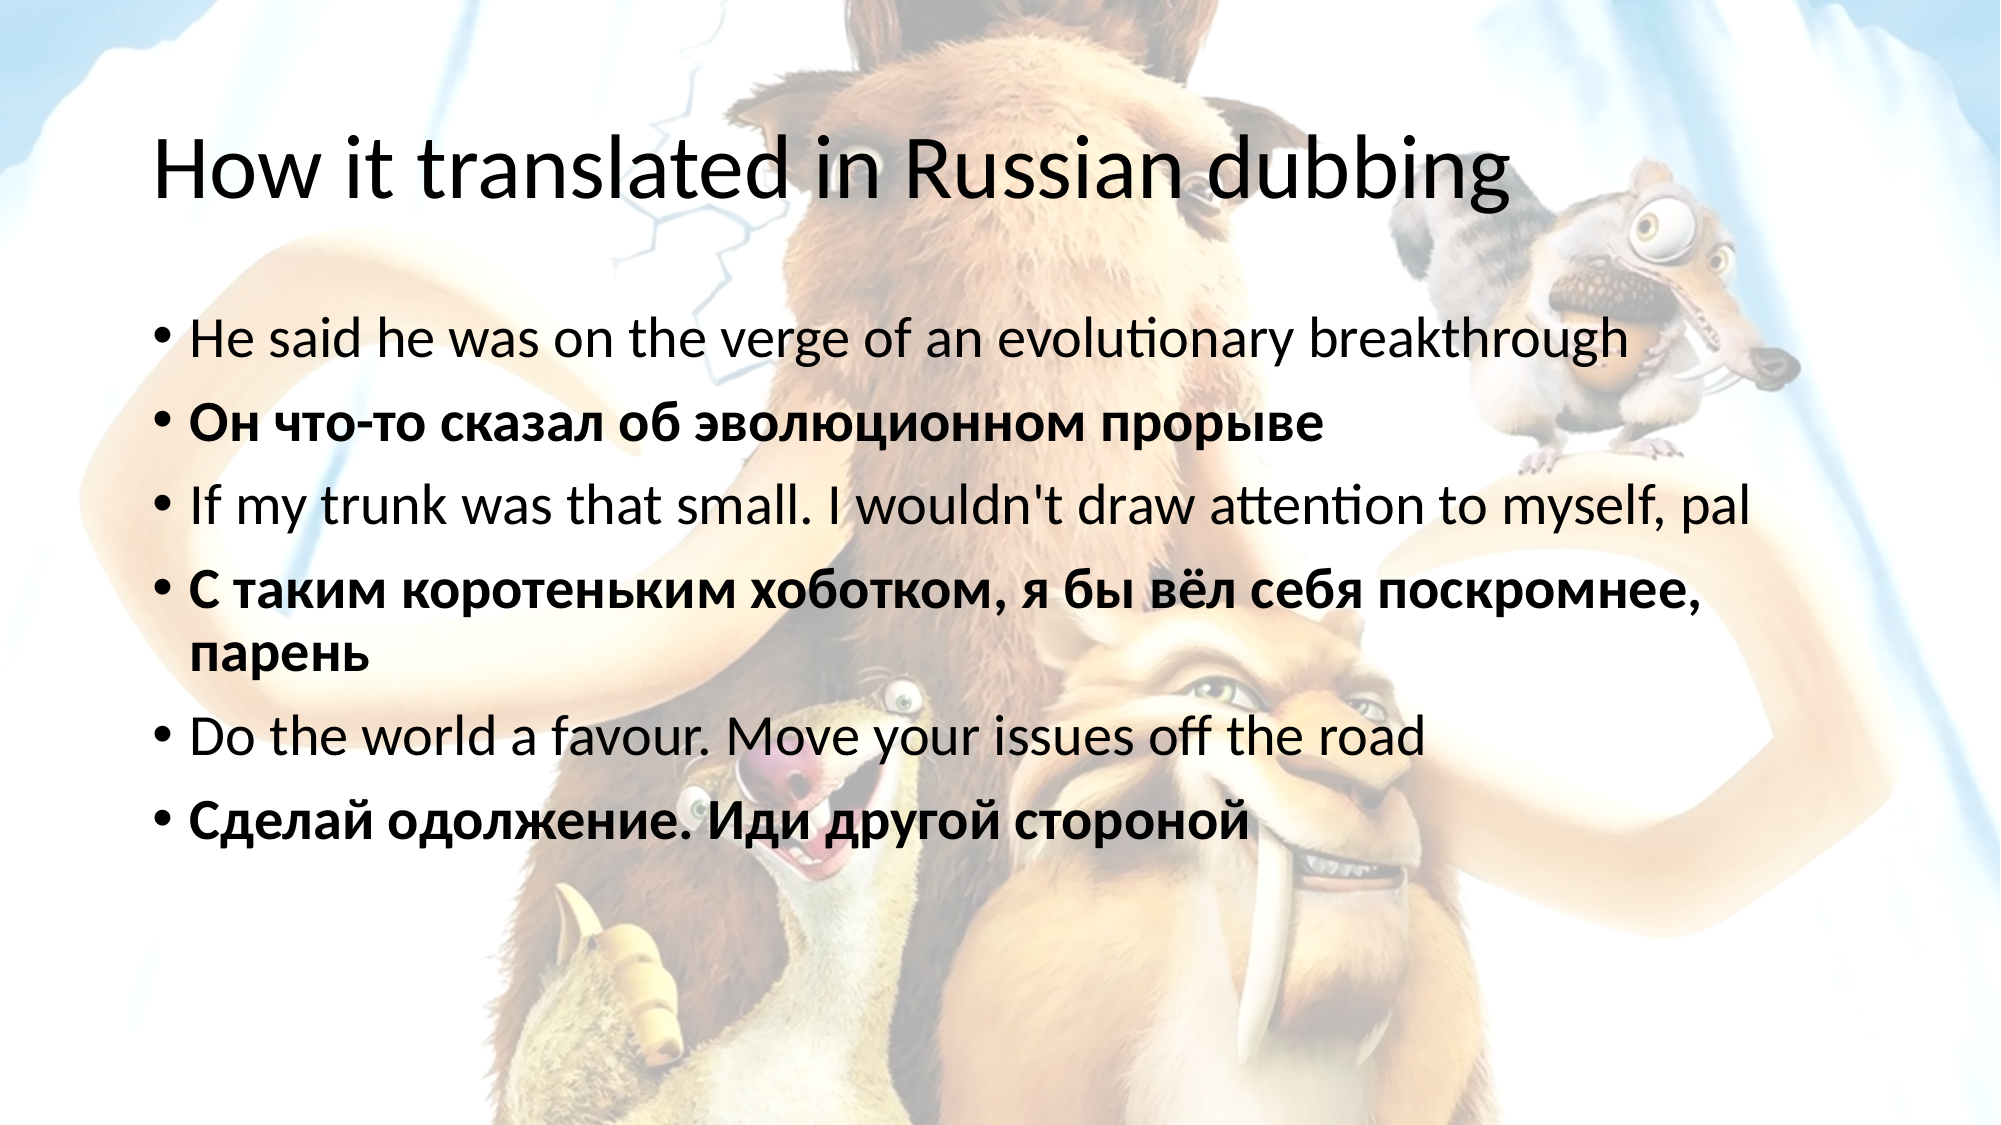

# How it translated in Russian dubbing
He said he was on the verge of an evolutionary breakthrough
Он что-то сказал об эволюционном прорыве
If my trunk was that small. I wouldn't draw attention to myself, pal
С таким коротеньким хоботком, я бы вёл себя поскромнее, парень
Do the world a favour. Move your issues off the road
Сделай одолжение. Иди другой стороной